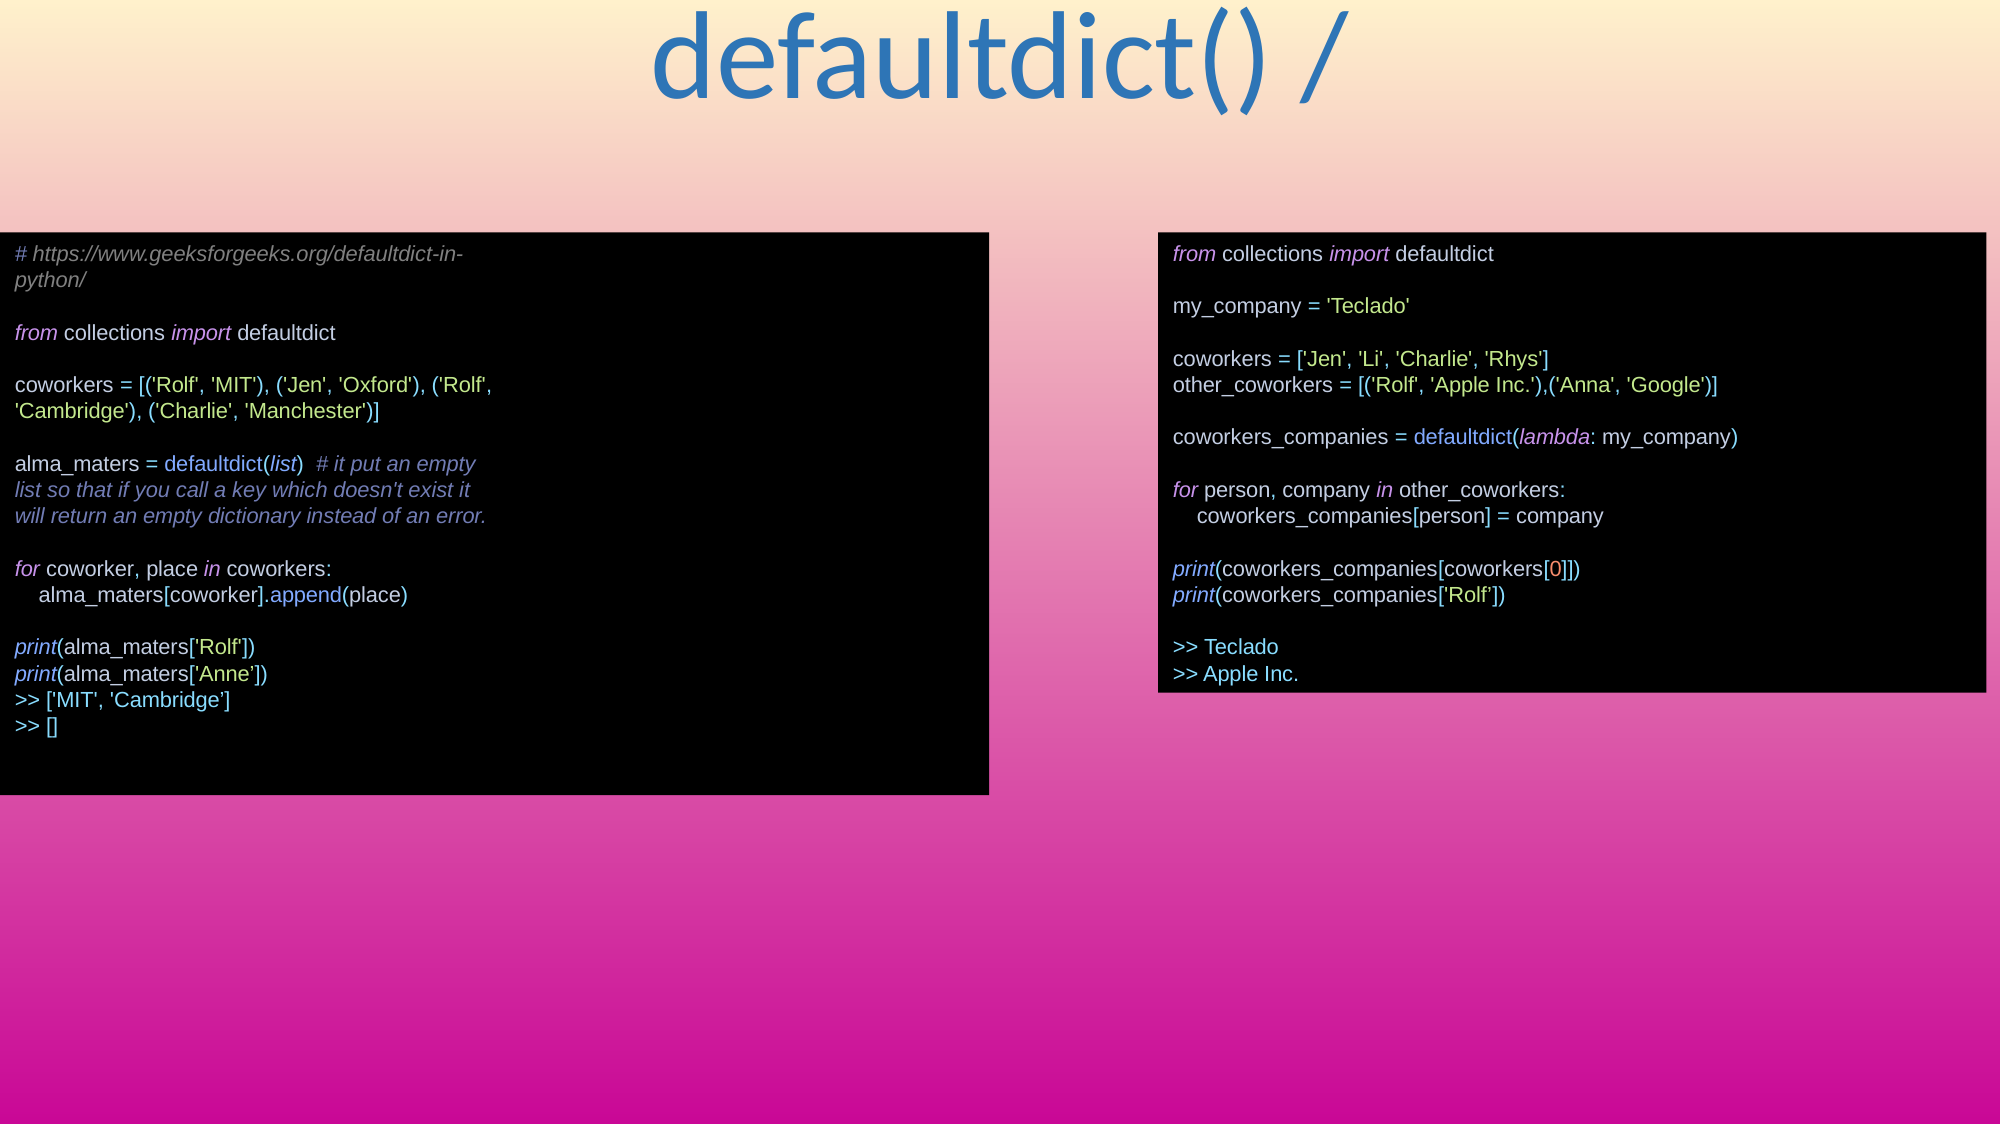

# defaultdict() /

from collections import defaultdict
my_company = 'Teclado'
coworkers = ['Jen', 'Li', 'Charlie', 'Rhys']
other_coworkers = [('Rolf', 'Apple Inc.'),('Anna', 'Google')]
coworkers_companies = defaultdict(lambda: my_company)
for person, company in other_coworkers:
    coworkers_companies[person] = company
print(coworkers_companies[coworkers[0]])
print(coworkers_companies['Rolf’])

>> Teclado
>> Apple Inc.
# https://www.geeksforgeeks.org/defaultdict-in-python/ from collections import defaultdict coworkers = [('Rolf', 'MIT'), ('Jen', 'Oxford'), ('Rolf', 'Cambridge'), ('Charlie', 'Manchester')] alma_maters = defaultdict(list)  # it put an empty list so that if you call a key which doesn't exist it will return an empty dictionary instead of an error. for coworker, place in coworkers: alma_maters[coworker].append(place) print(alma_maters['Rolf']) print(alma_maters['Anne’])
>> ['MIT', 'Cambridge’]
>> []

110